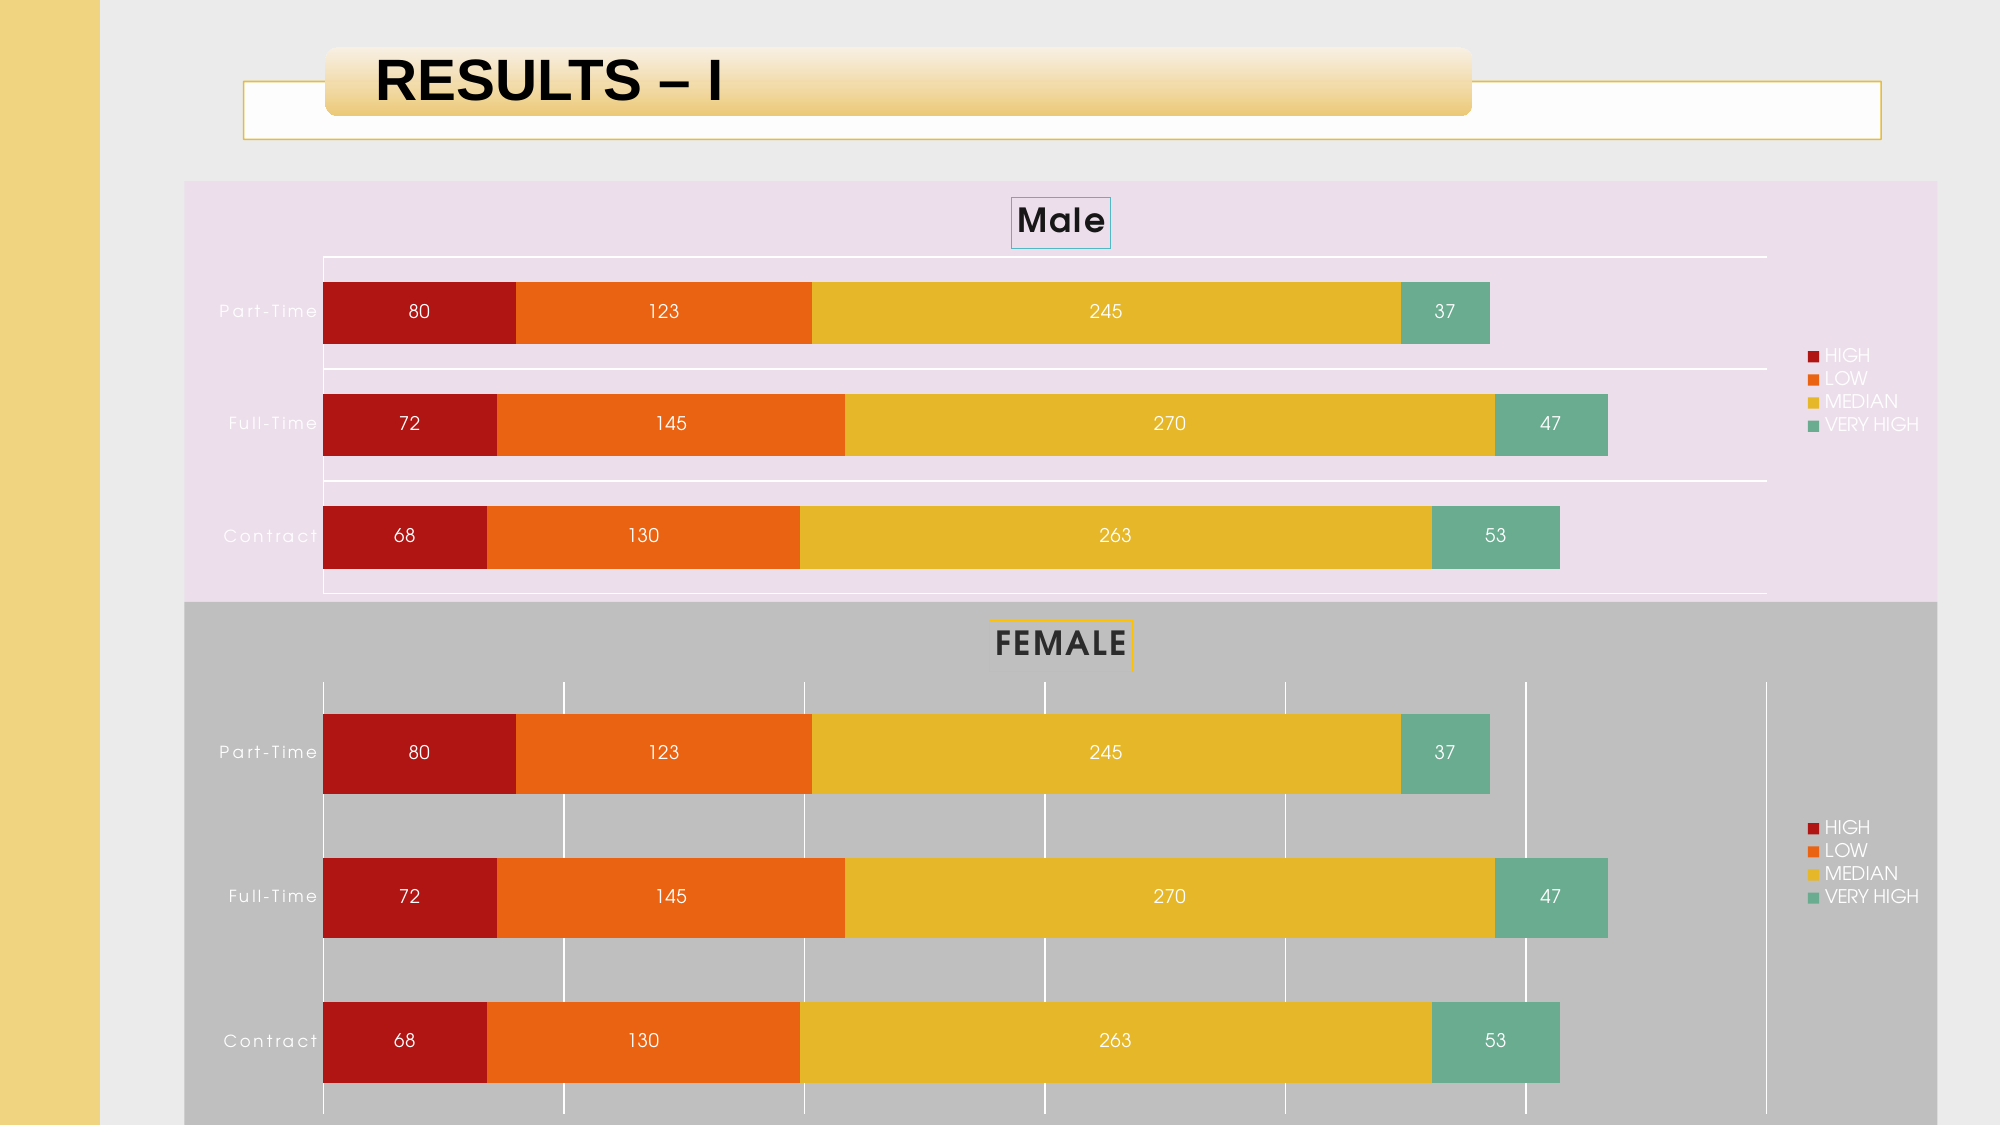

RESULTS – I

### Chart: Male

| Category | HIGH | LOW | MEDIAN | VERY HIGH |
|---|---|---|---|---|
| Contract | 68.0 | 130.0 | 263.0 | 53.0 |
| Full-Time | 72.0 | 145.0 | 270.0 | 47.0 |
| Part-Time | 80.0 | 123.0 | 245.0 | 37.0 |

### Chart: FEMALE

| Category | HIGH | LOW | MEDIAN | VERY HIGH |
|---|---|---|---|---|
| Contract | 68.0 | 130.0 | 263.0 | 53.0 |
| Full-Time | 72.0 | 145.0 | 270.0 | 47.0 |
| Part-Time | 80.0 | 123.0 | 245.0 | 37.0 |